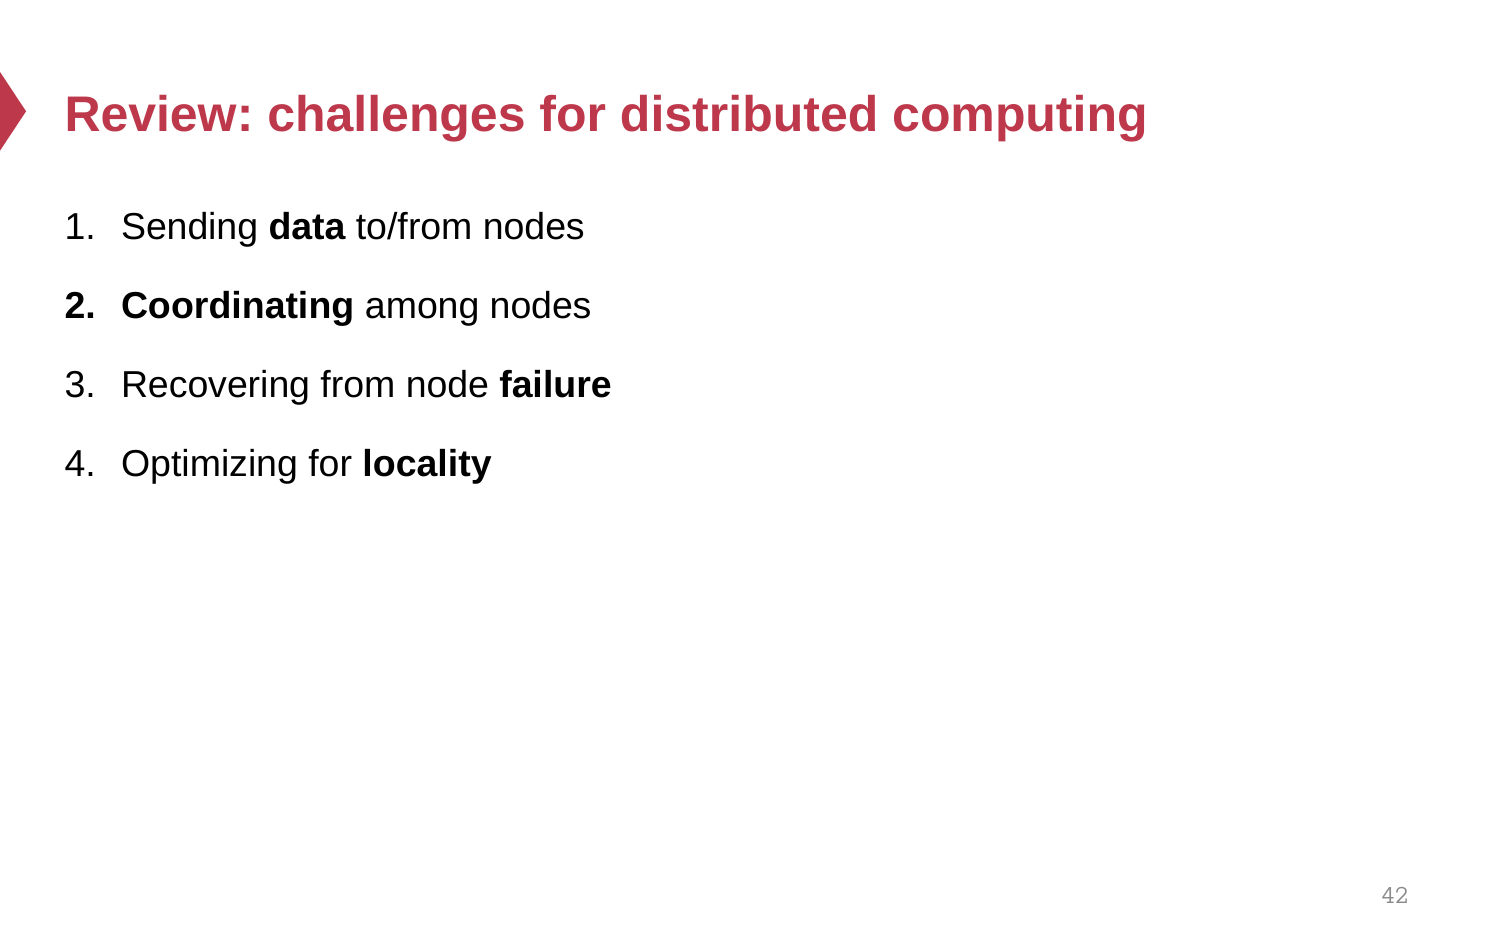

# Review: challenges for distributed computing
Sending data to/from nodes
Coordinating among nodes
Recovering from node failure
Optimizing for locality
42